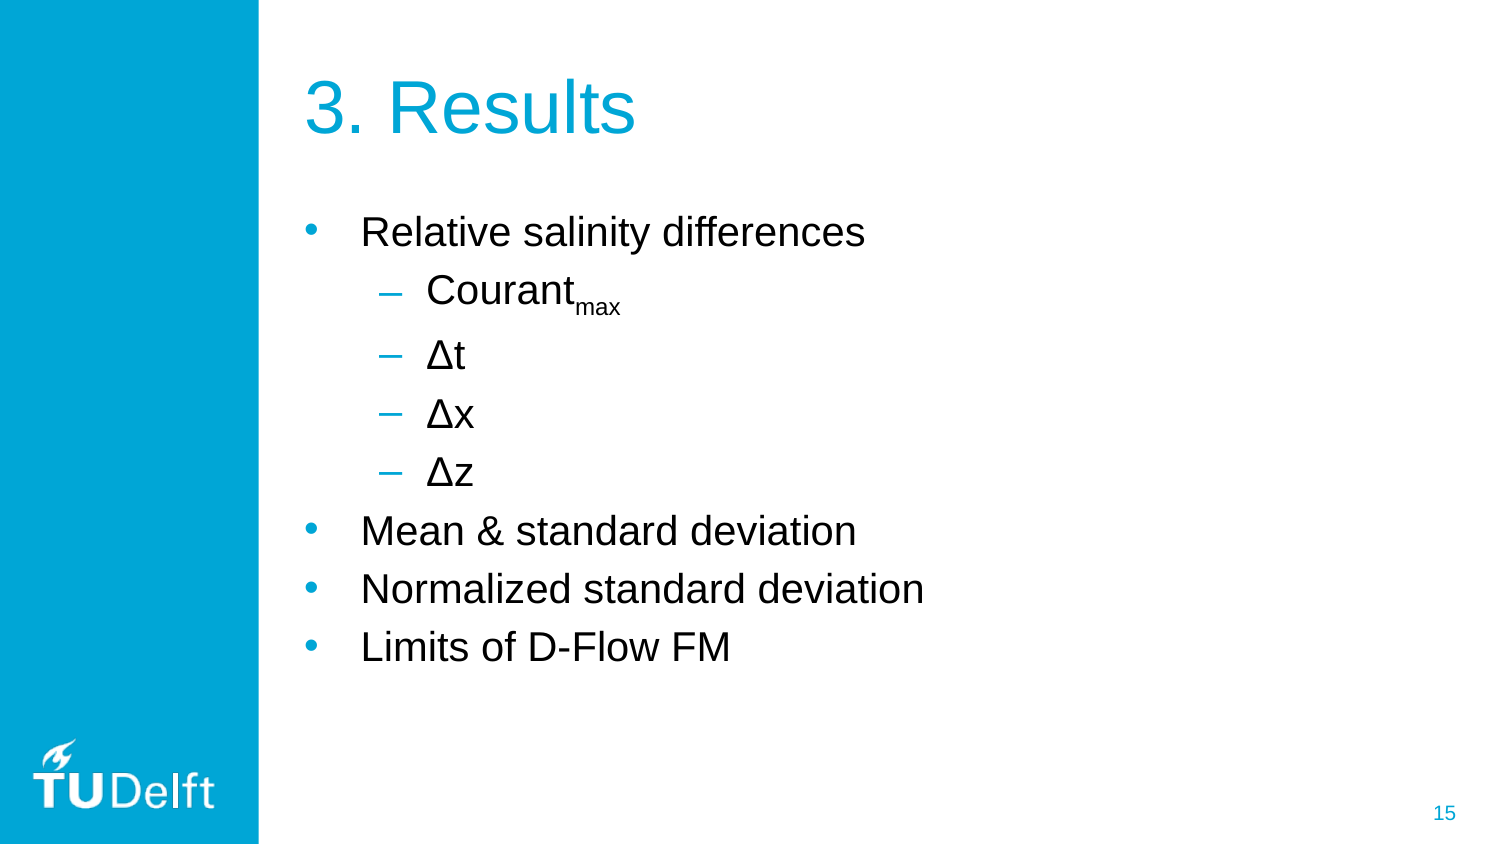

# 3. Results
Relative salinity differences
Courantmax
Δt
Δx
Δz
Mean & standard deviation
Normalized standard deviation
Limits of D-Flow FM